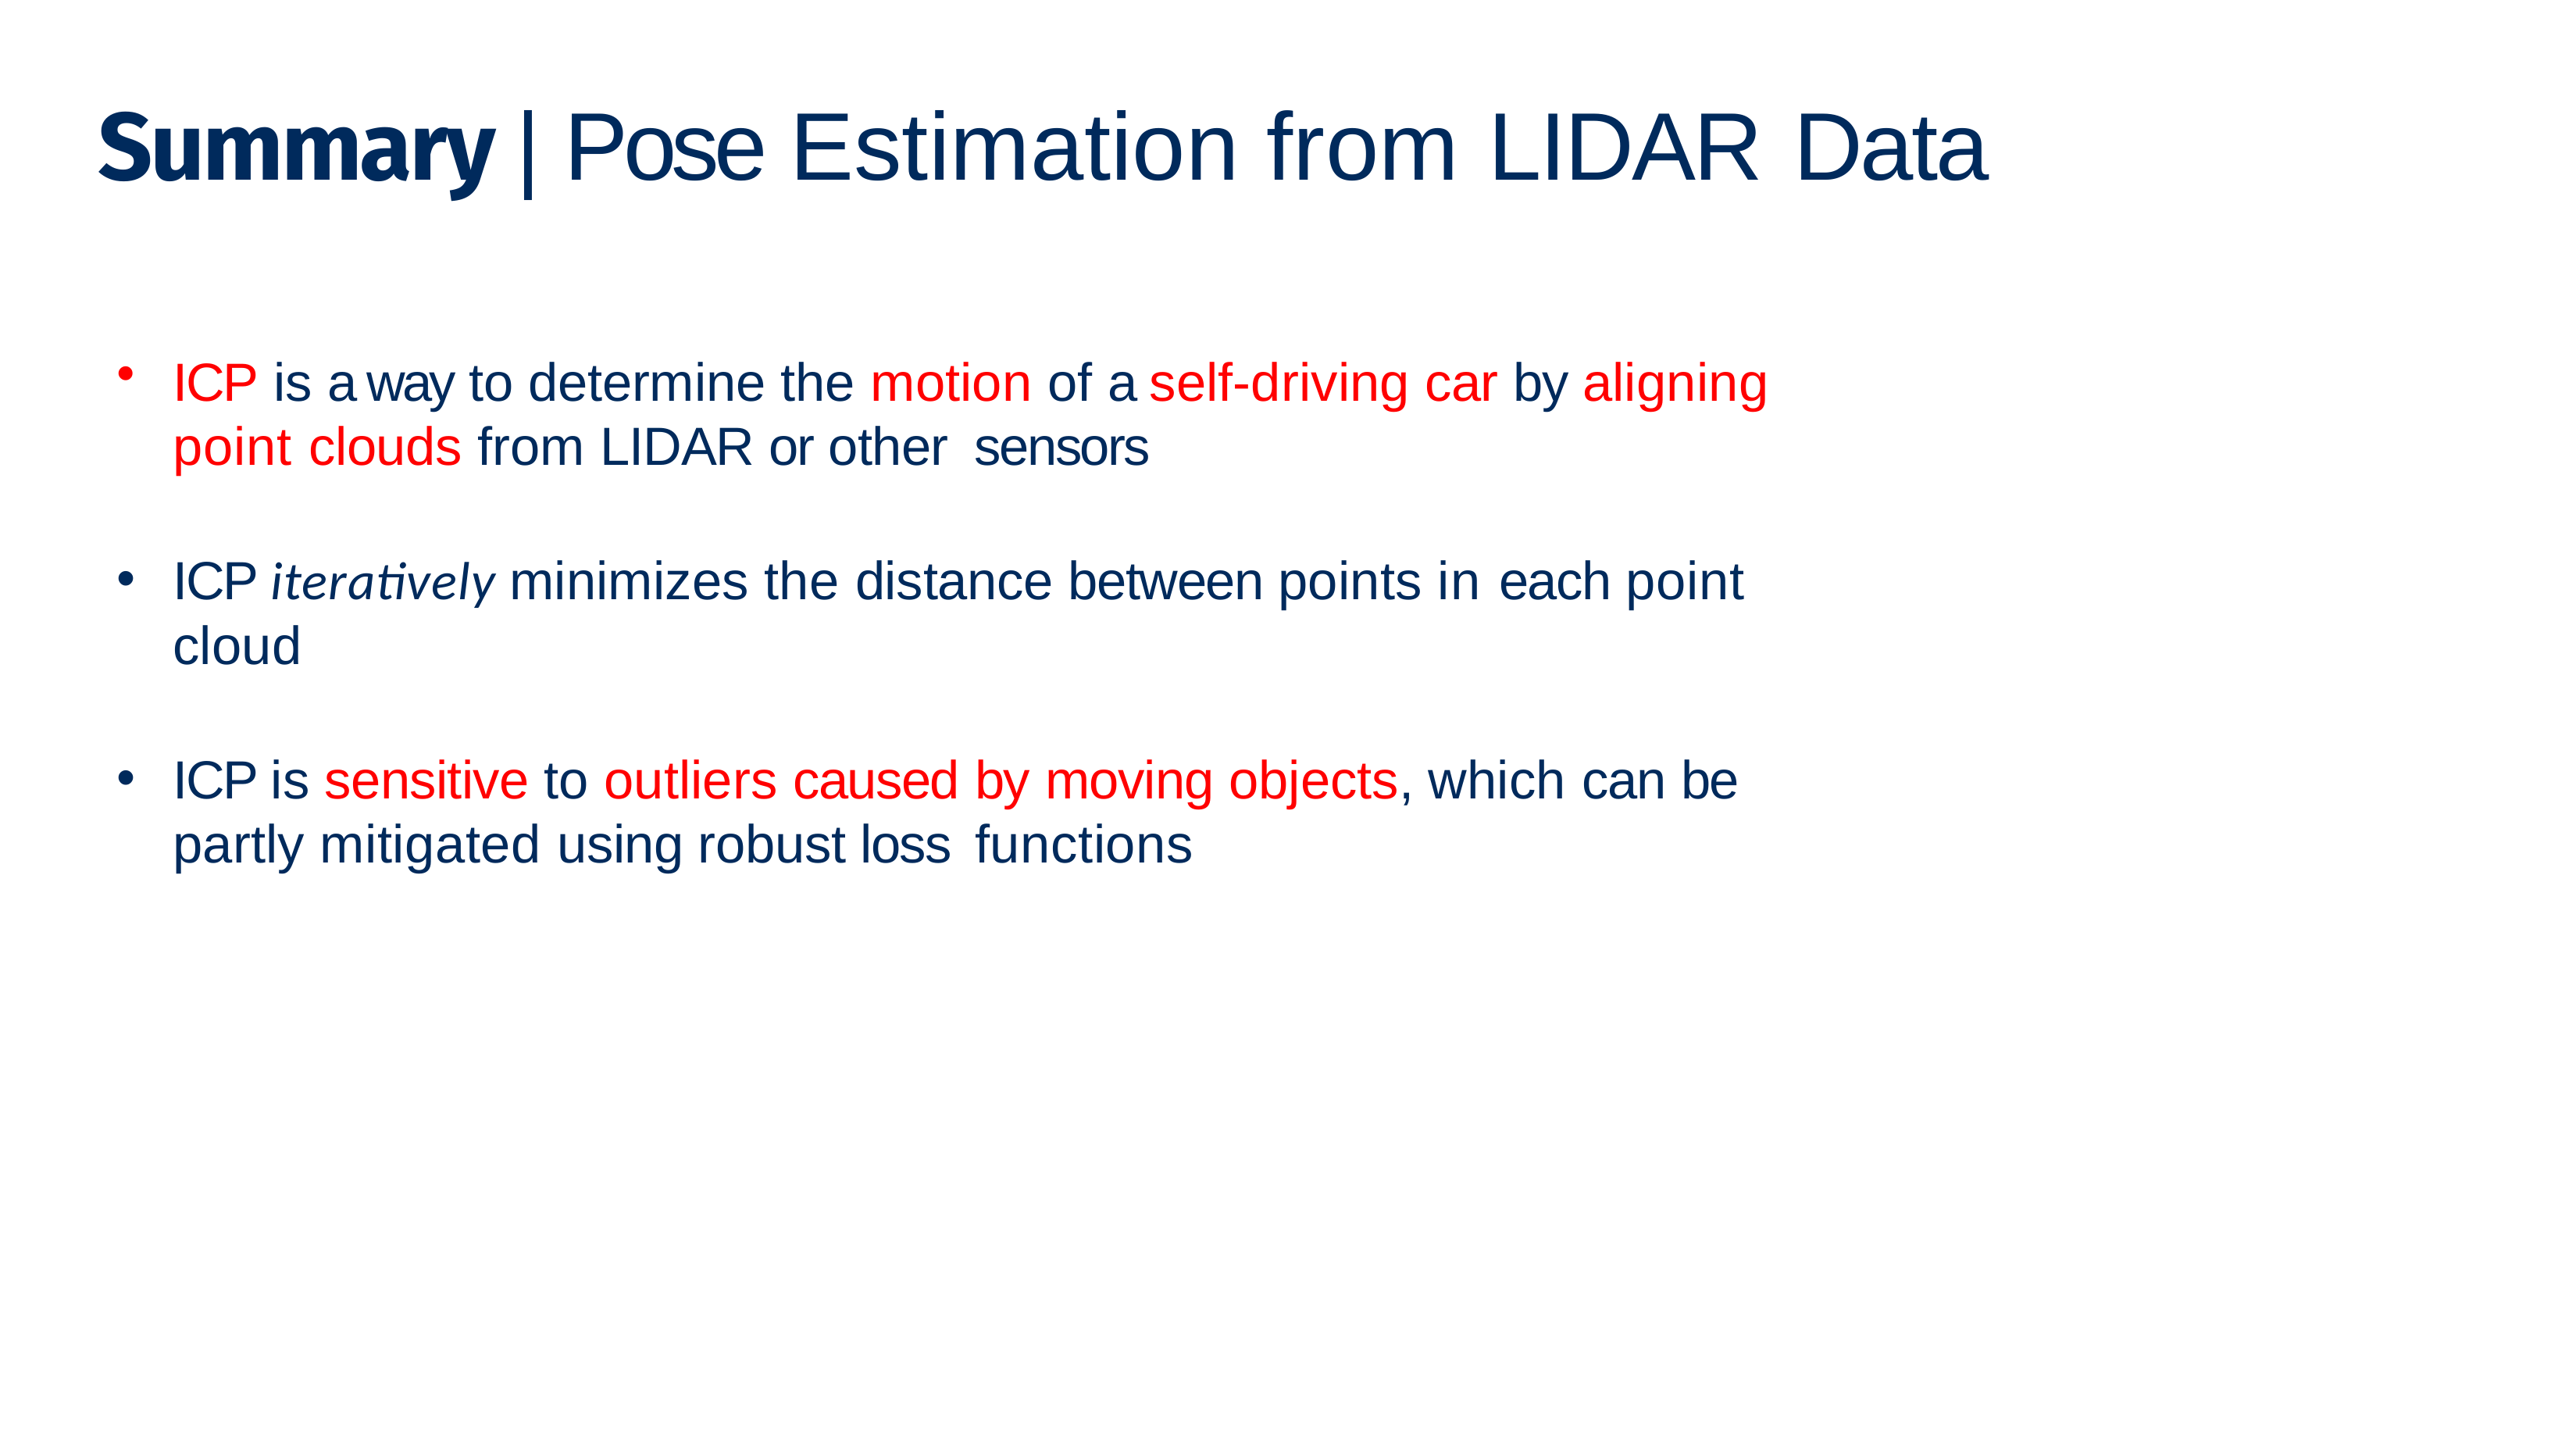

# Summary | Pose Estimation from LIDAR Data
ICP is a way to determine the motion of a self-driving car by aligning  point clouds from LIDAR or other sensors

ICP iteratively minimizes the distance between points in each point  cloud

ICP is sensitive to outliers caused by moving objects, which can be  partly mitigated using robust loss functions